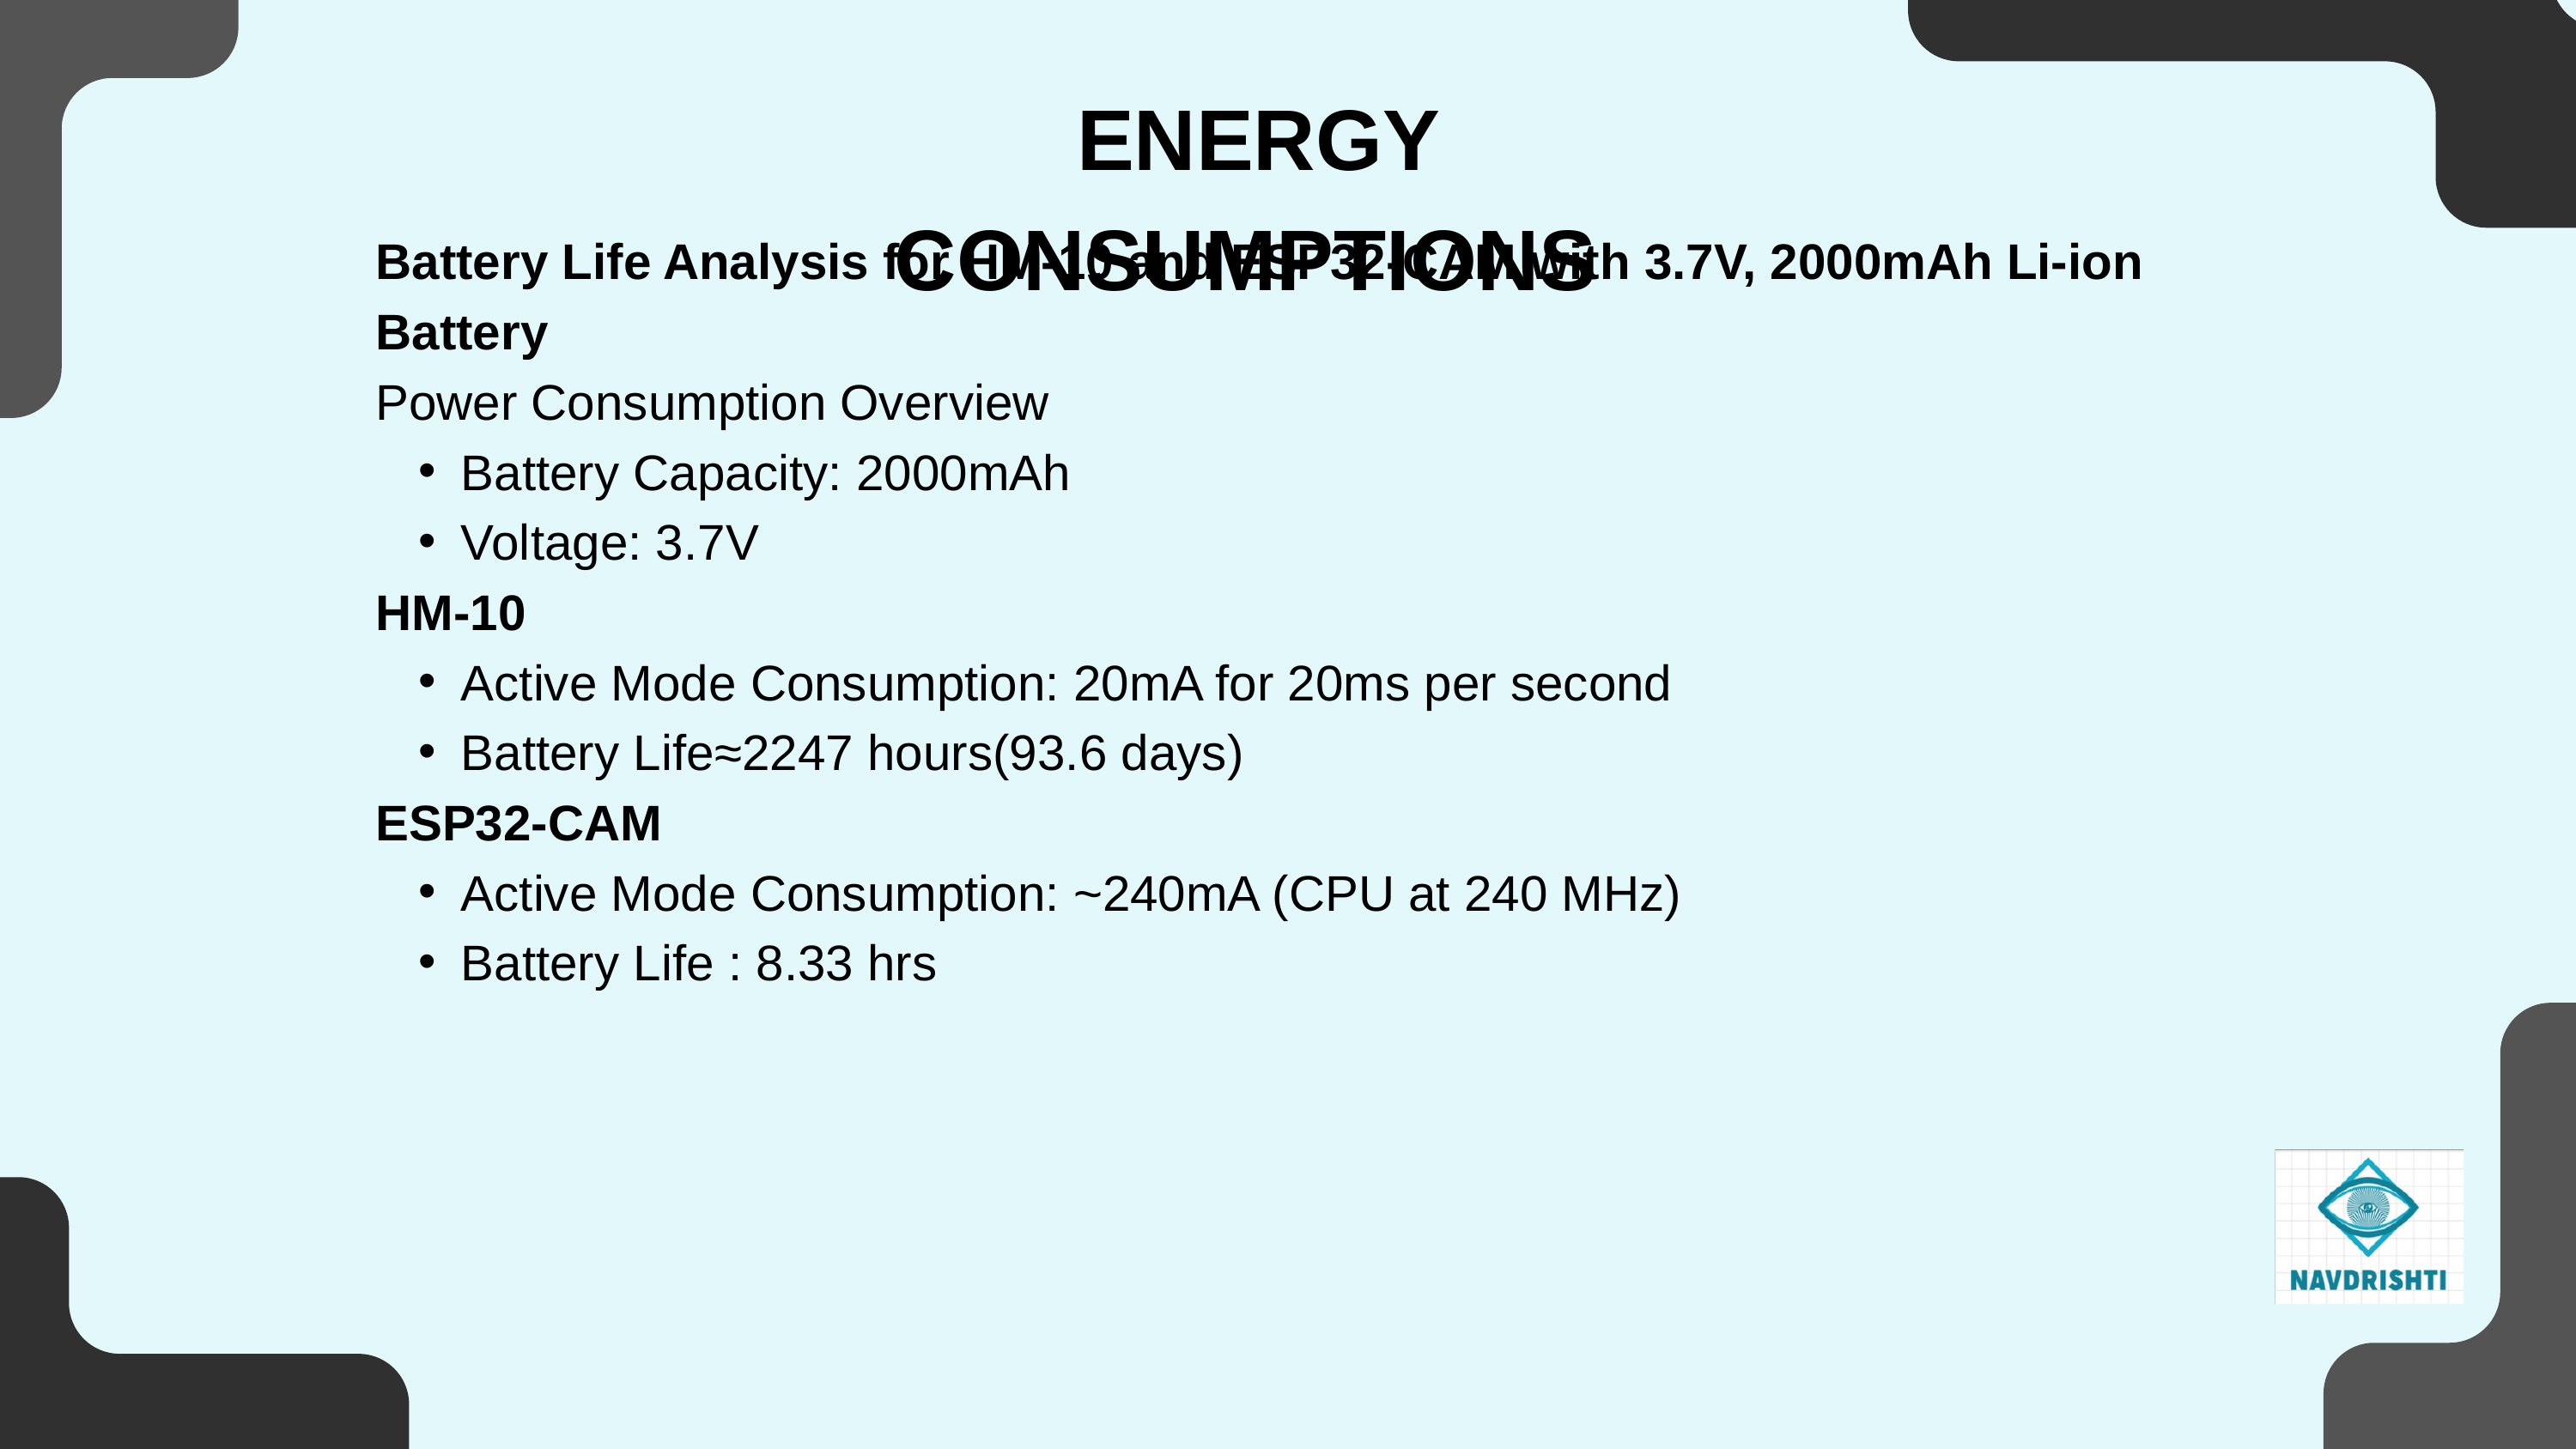

ENERGY CONSUMPTIONS
Battery Life Analysis for HM-10 and ESP32-CAM with 3.7V, 2000mAh Li-ion Battery
Power Consumption Overview
Battery Capacity: 2000mAh
Voltage: 3.7V
HM-10
Active Mode Consumption: 20mA for 20ms per second
Battery Life​≈2247 hours(93.6 days)
ESP32-CAM
Active Mode Consumption: ~240mA (CPU at 240 MHz)
Battery Life : 8.33 hrs